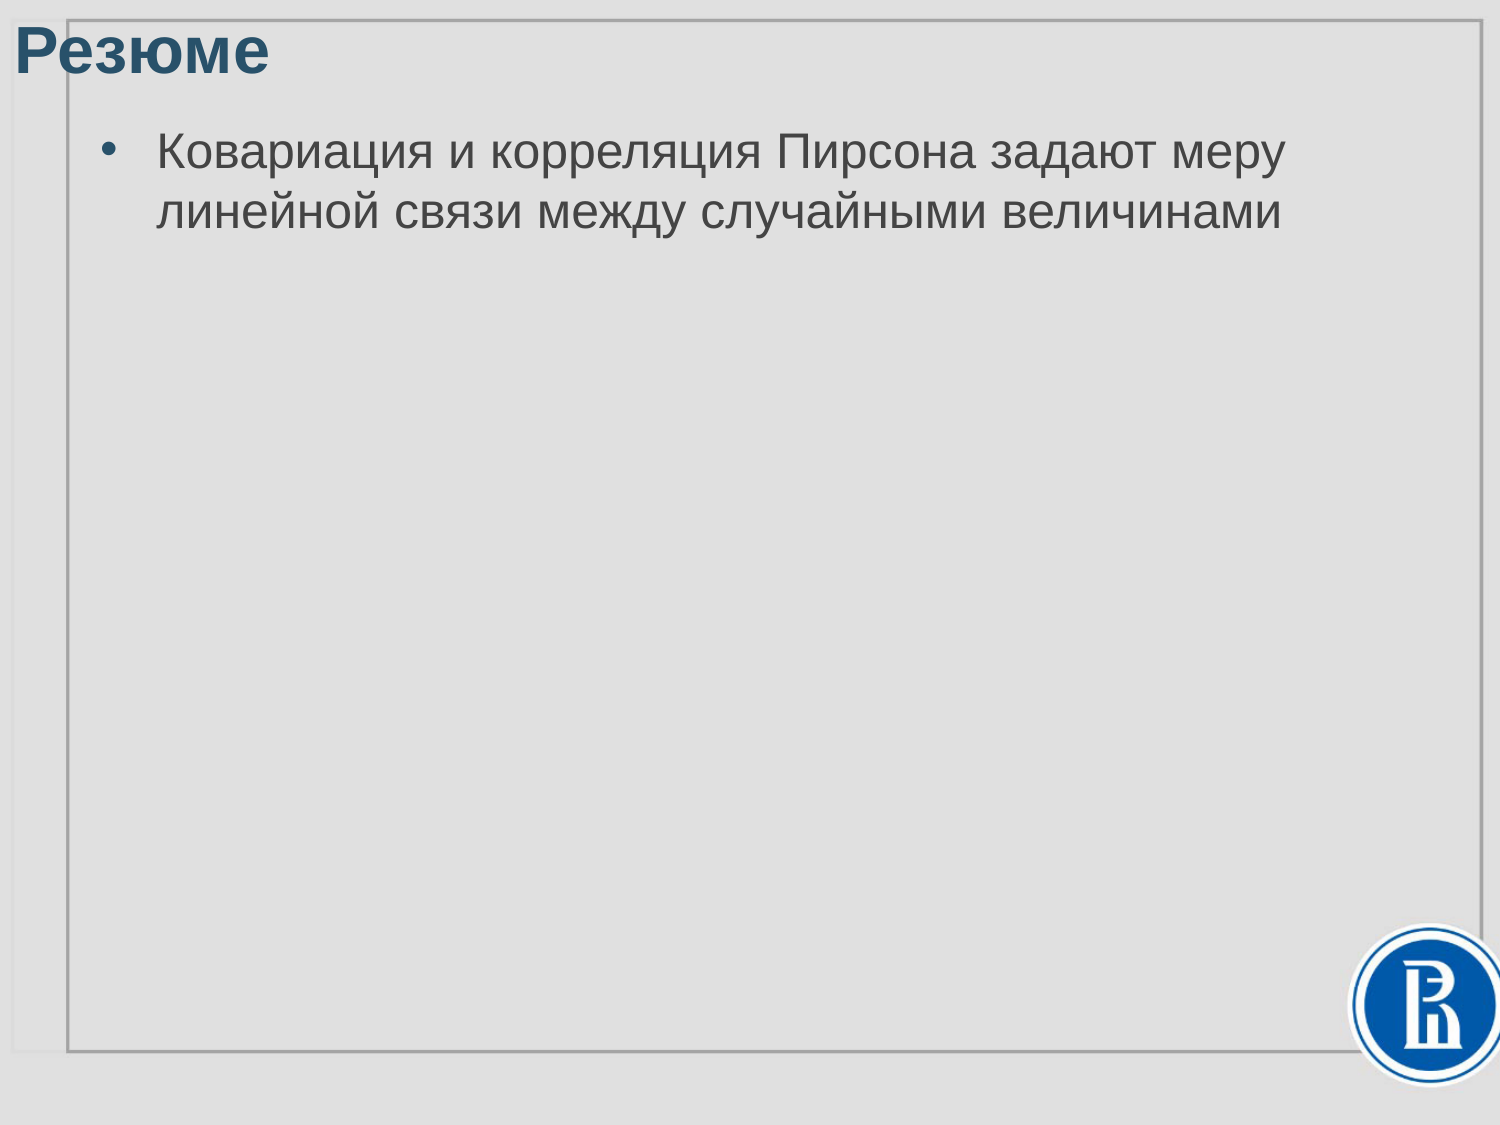

Резюме
Ковариация и корреляция Пирсона задают меру линейной связи между случайными величинами